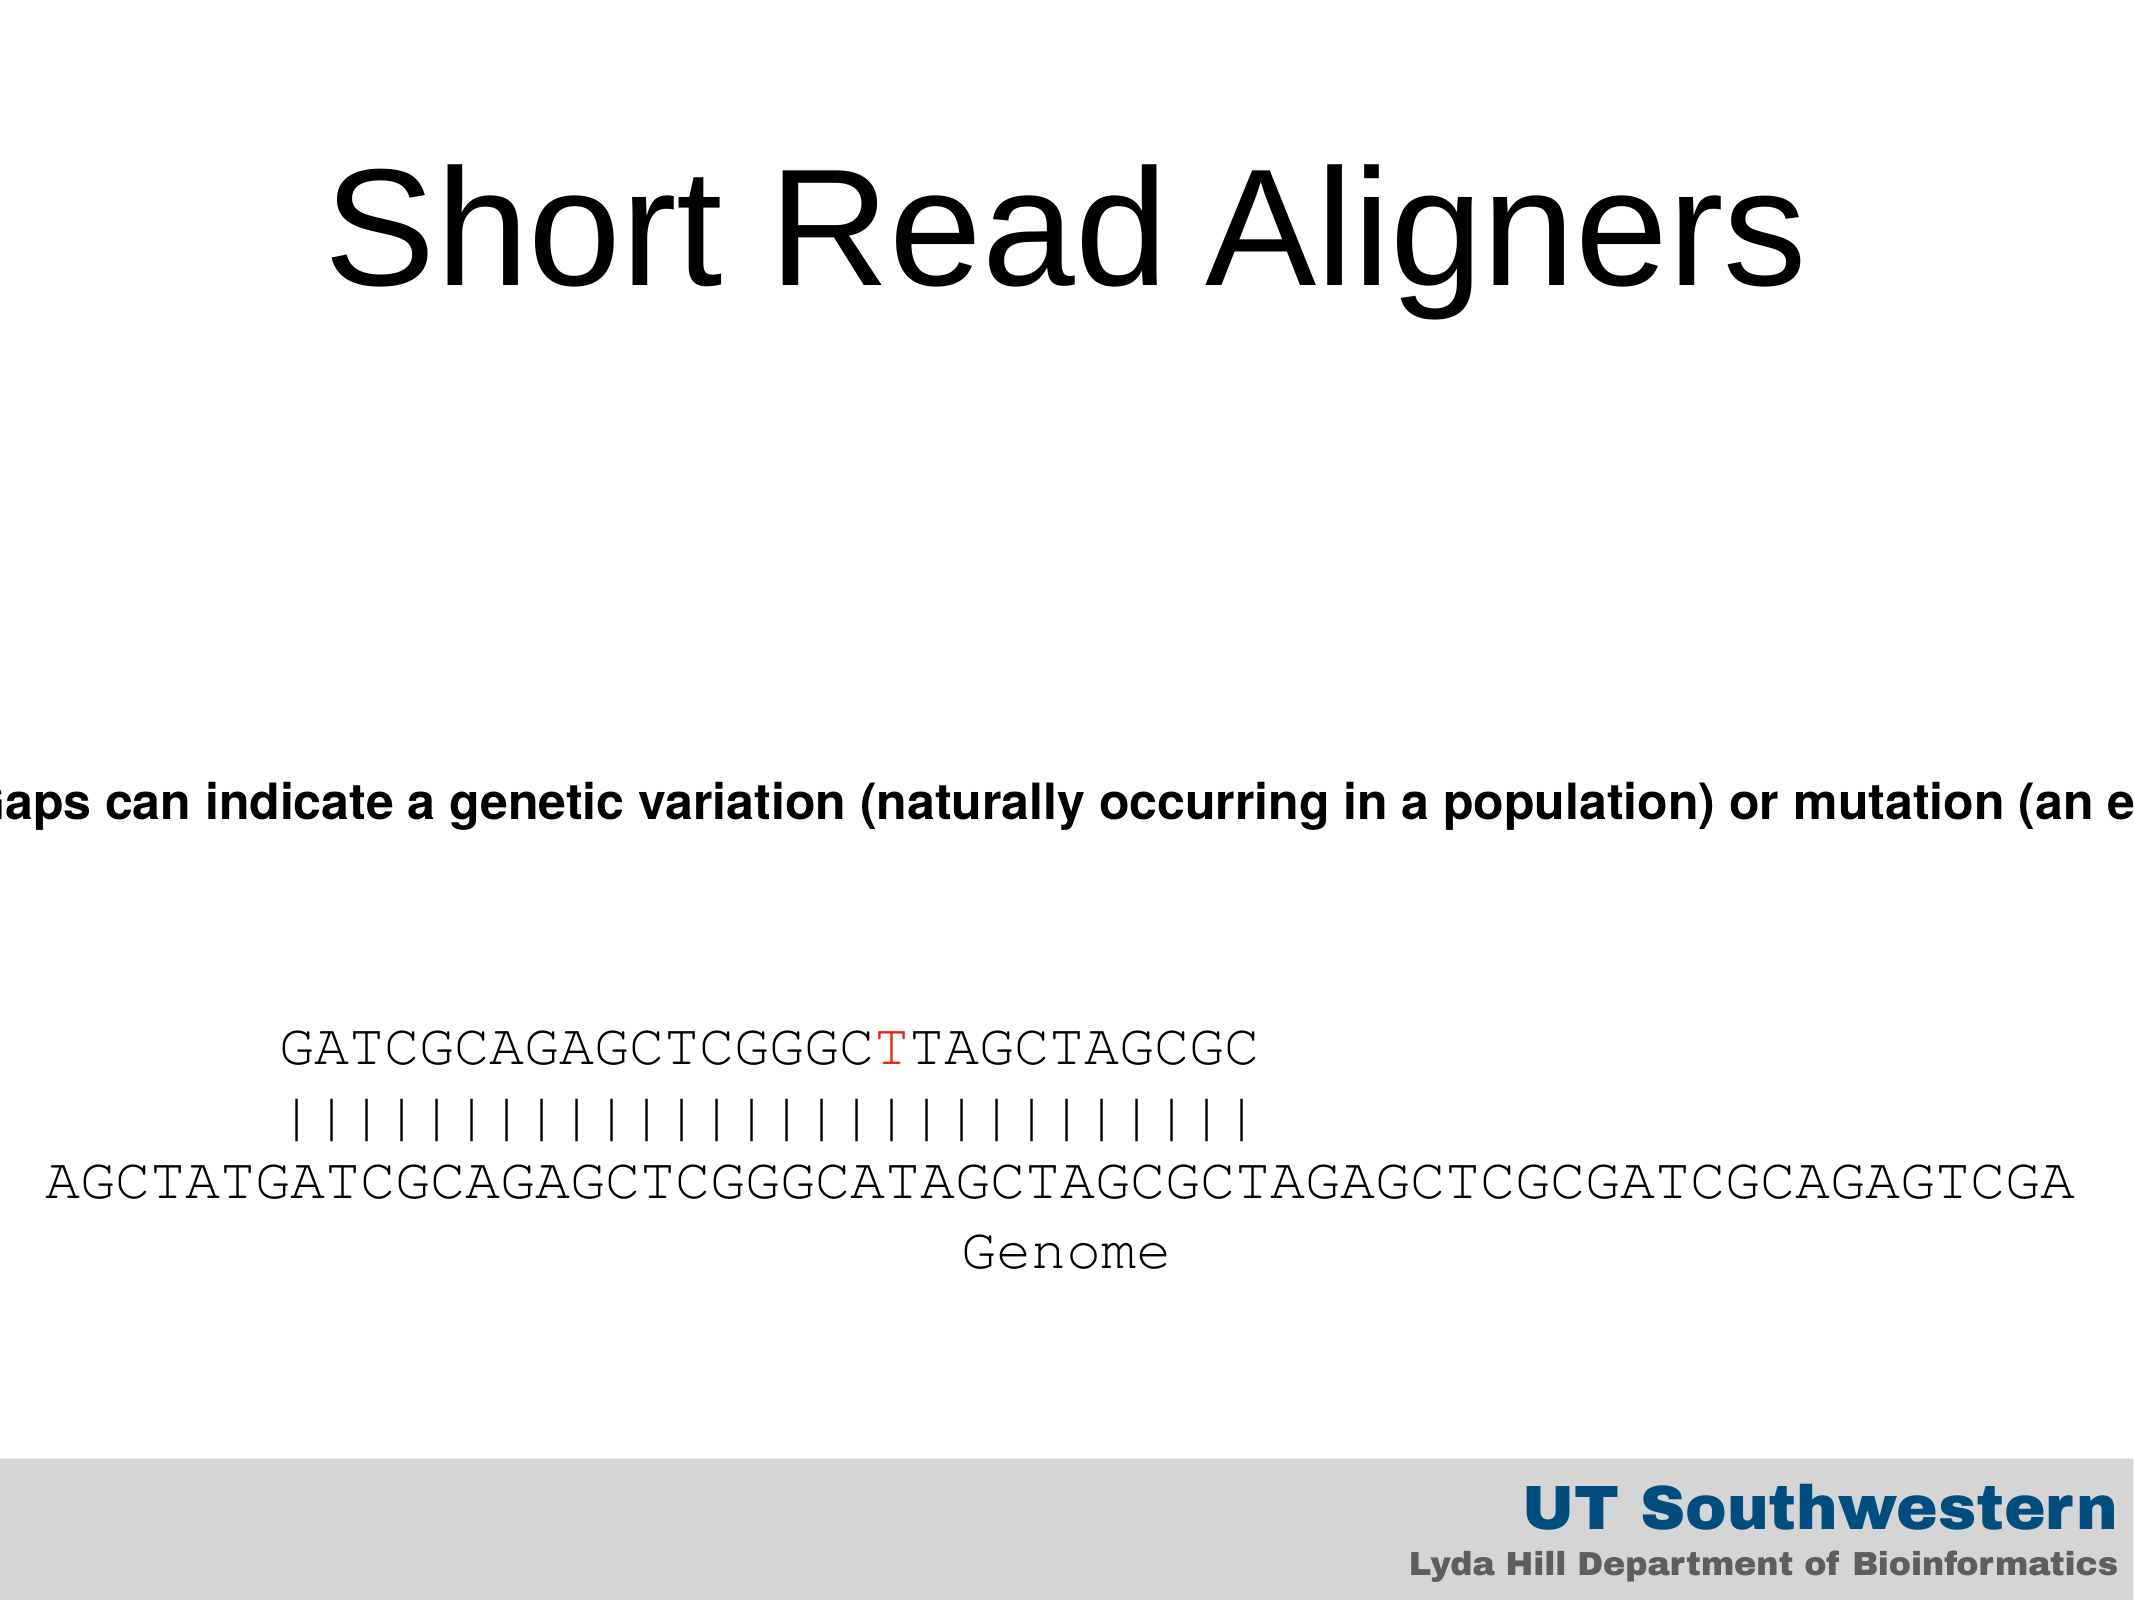

# Short Read Aligners
Mismatches and Gaps can indicate a genetic variation (naturally occurring in a population) or mutation (an error in replication)

GATCGCAGAGCTCGGGCTTAGCTAGCGC
||||||||||||||||||||||||||||
AGCTATGATCGCAGAGCTCGGGCATAGCTAGCGCTAGAGCTCGCGATCGCAGAGTCGA
Genome